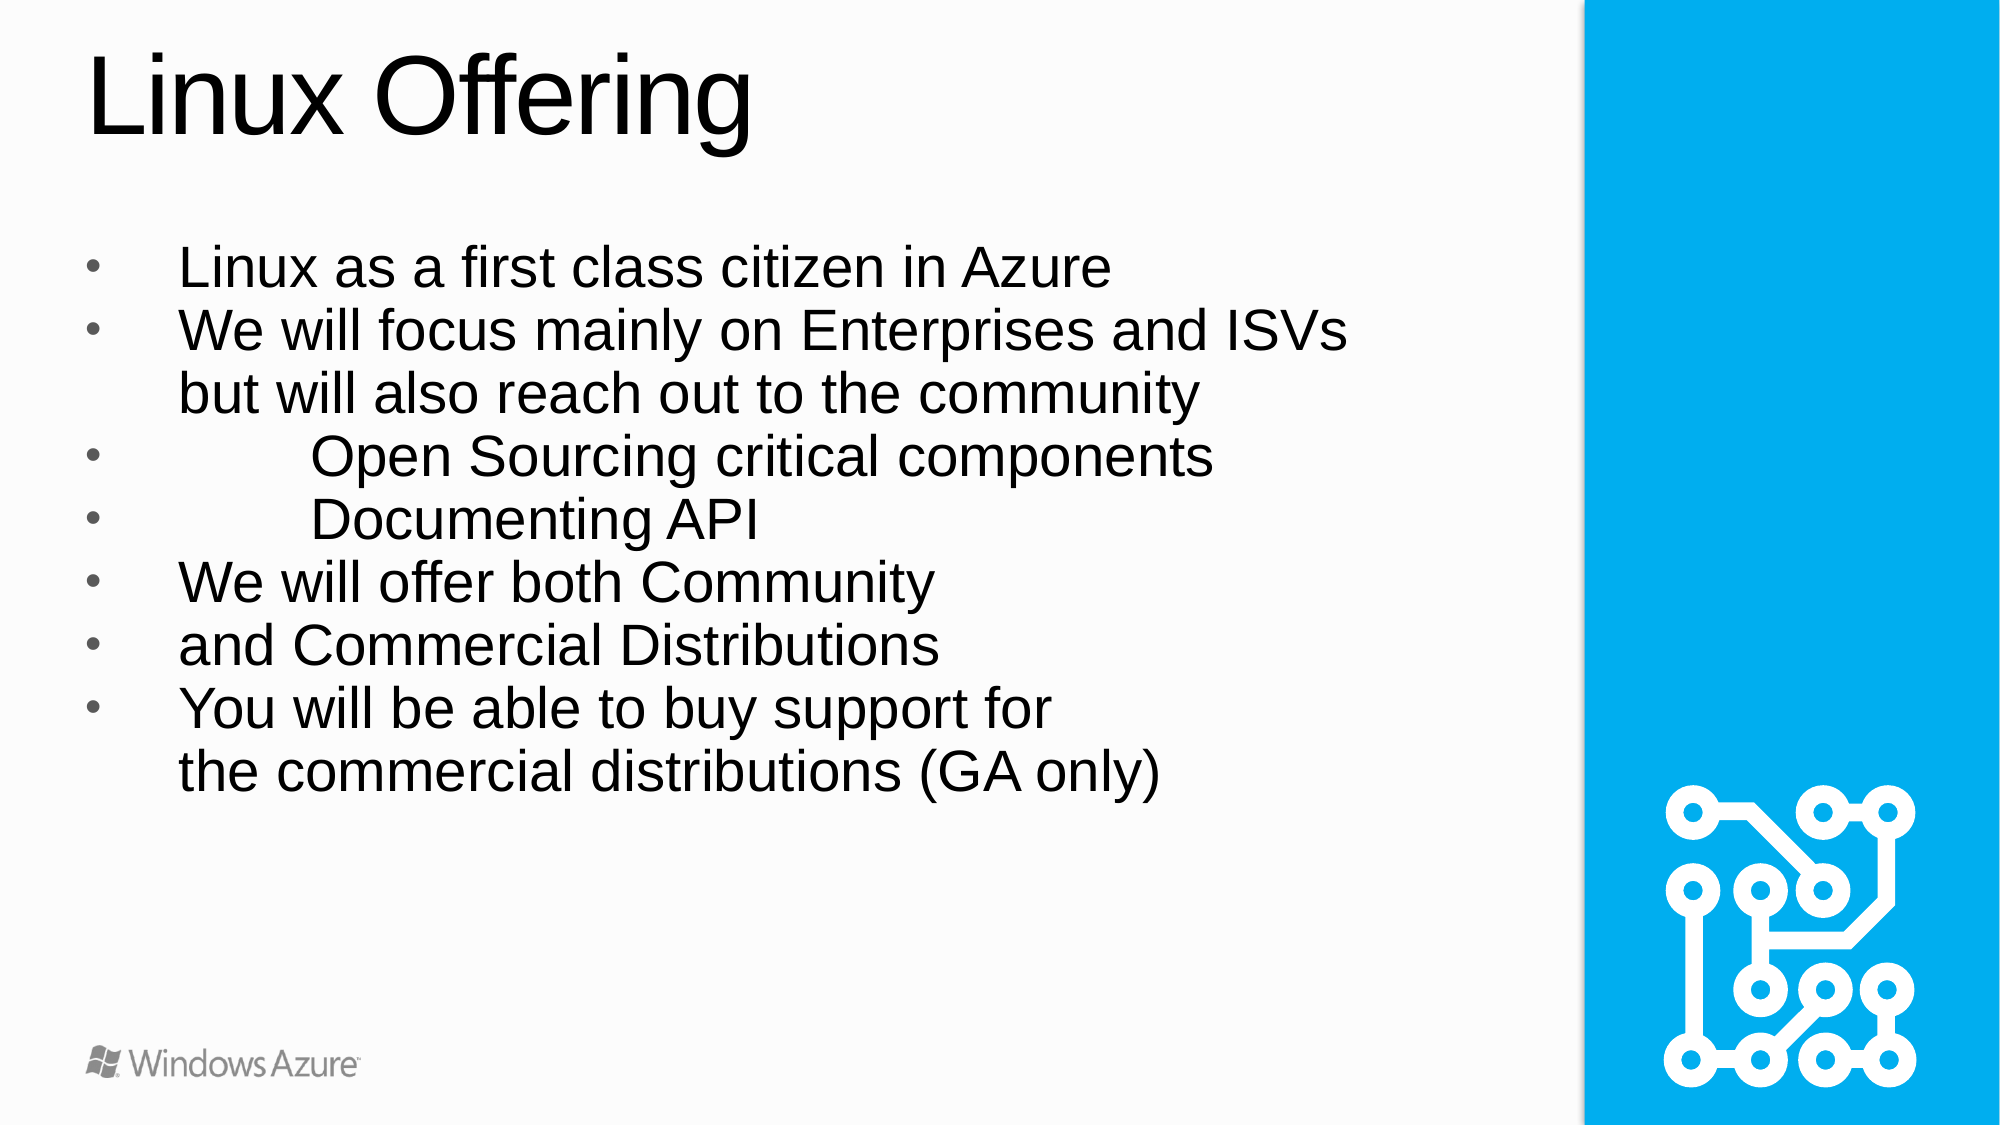

# Linux Offering
Linux as a first class citizen in Azure
We will focus mainly on Enterprises and ISVs
but will also reach out to the community
	Open Sourcing critical components
	Documenting API
We will offer both Community
and Commercial Distributions
You will be able to buy support for
the commercial distributions (GA only)